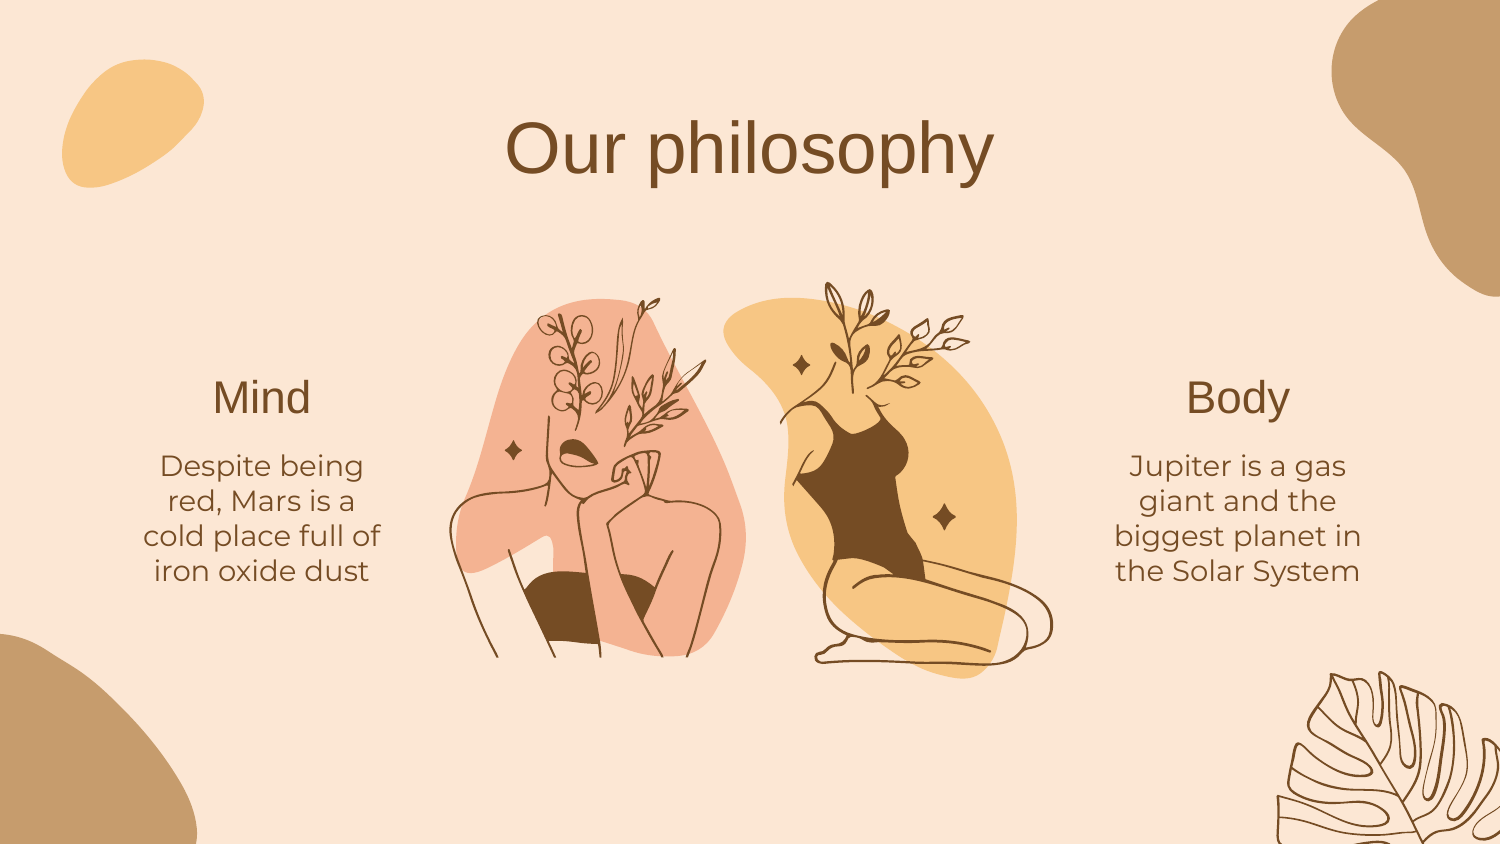

Our philosophy

# Mind
Body
Despite being red, Mars is a cold place full of iron oxide dust
Jupiter is a gas giant and the biggest planet in the Solar System